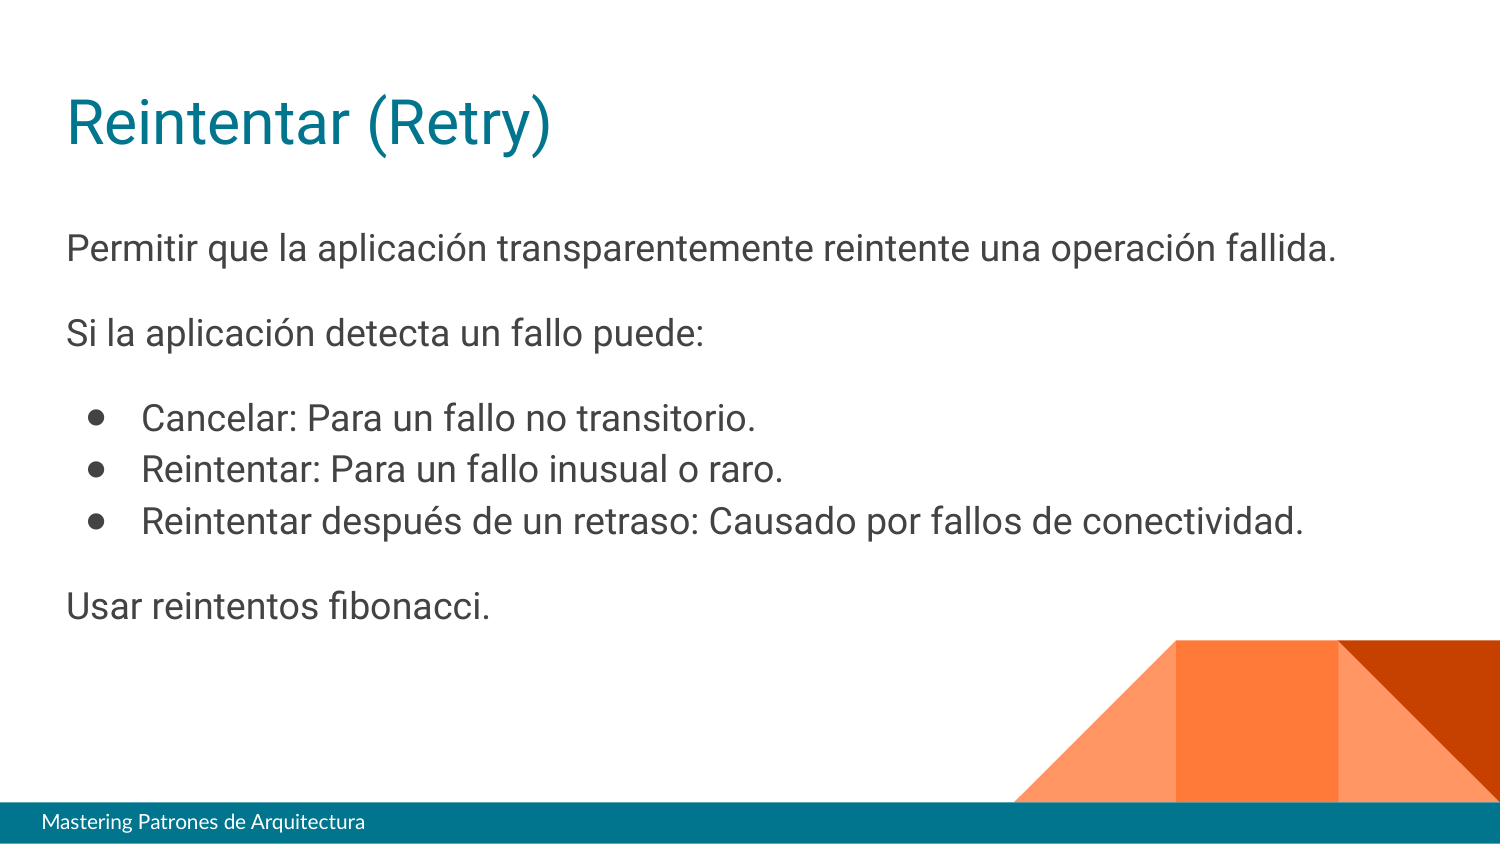

# Reintentar (Retry)
Permitir que la aplicación transparentemente reintente una operación fallida.
Si la aplicación detecta un fallo puede:
Cancelar: Para un fallo no transitorio.
Reintentar: Para un fallo inusual o raro.
Reintentar después de un retraso: Causado por fallos de conectividad.
Usar reintentos fibonacci.